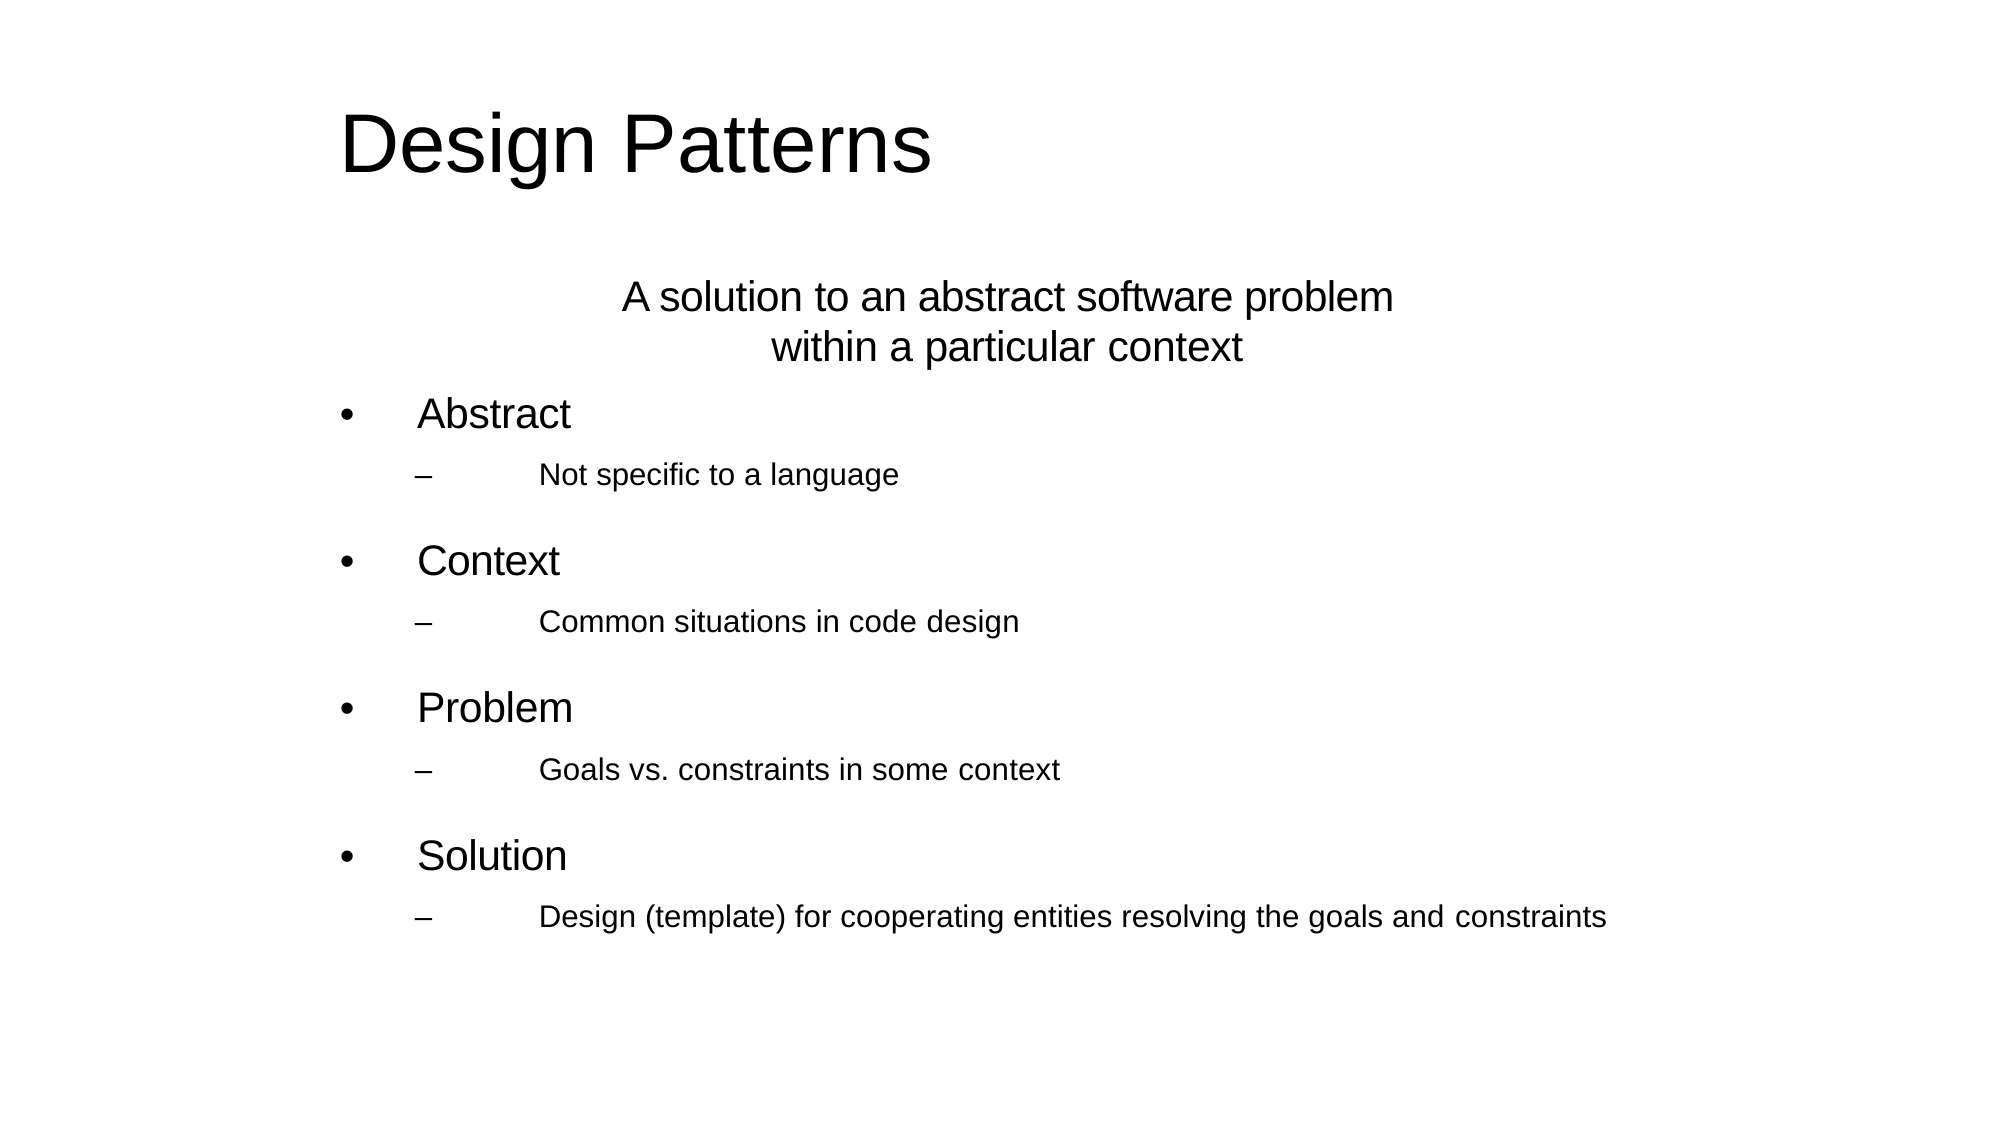

# Design Patterns
A solution to an abstract software problem
within a particular context
• 	Abstract
– 	Not specific to a language

• 	Context
– 	Common situations in code design

• 	Problem
– 	Goals vs. constraints in some context

• 	Solution
– 	Design (template) for cooperating entities resolving the goals and constraints